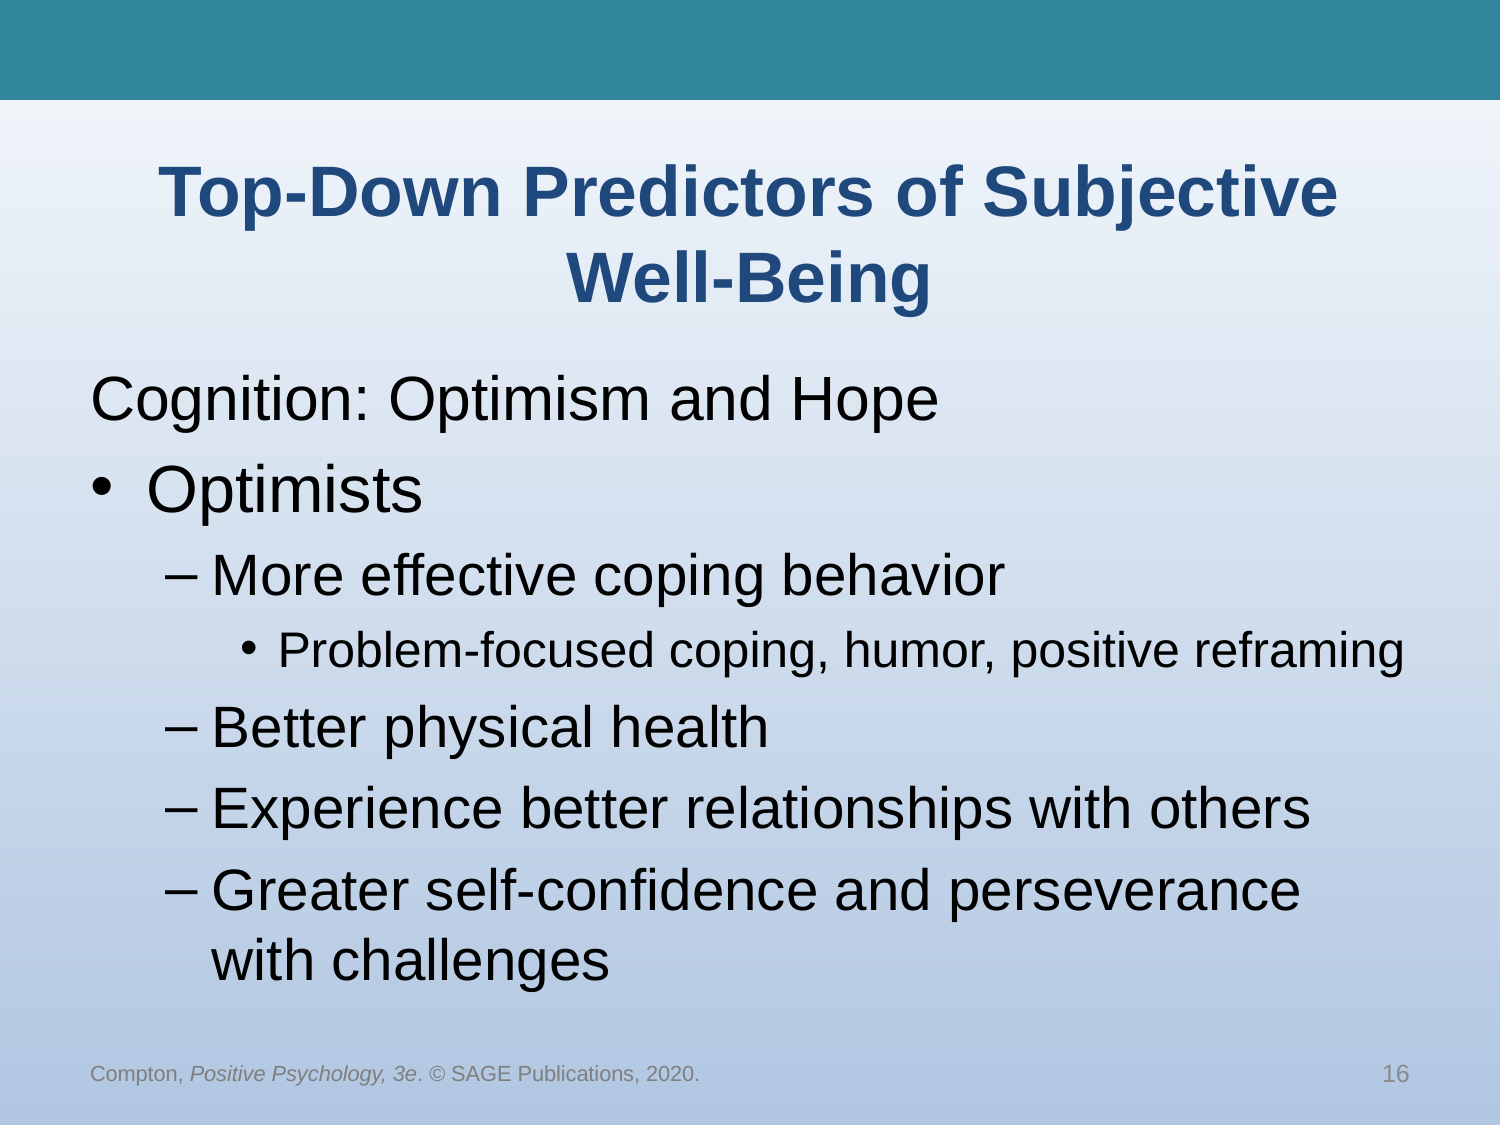

# Top-Down Predictors of Subjective Well-Being
Cognition: Optimism and Hope
Optimists
More effective coping behavior
Problem-focused coping, humor, positive reframing
Better physical health
Experience better relationships with others
Greater self-confidence and perseverance with challenges

Compton, Positive Psychology, 3e. © SAGE Publications, 2020.
16